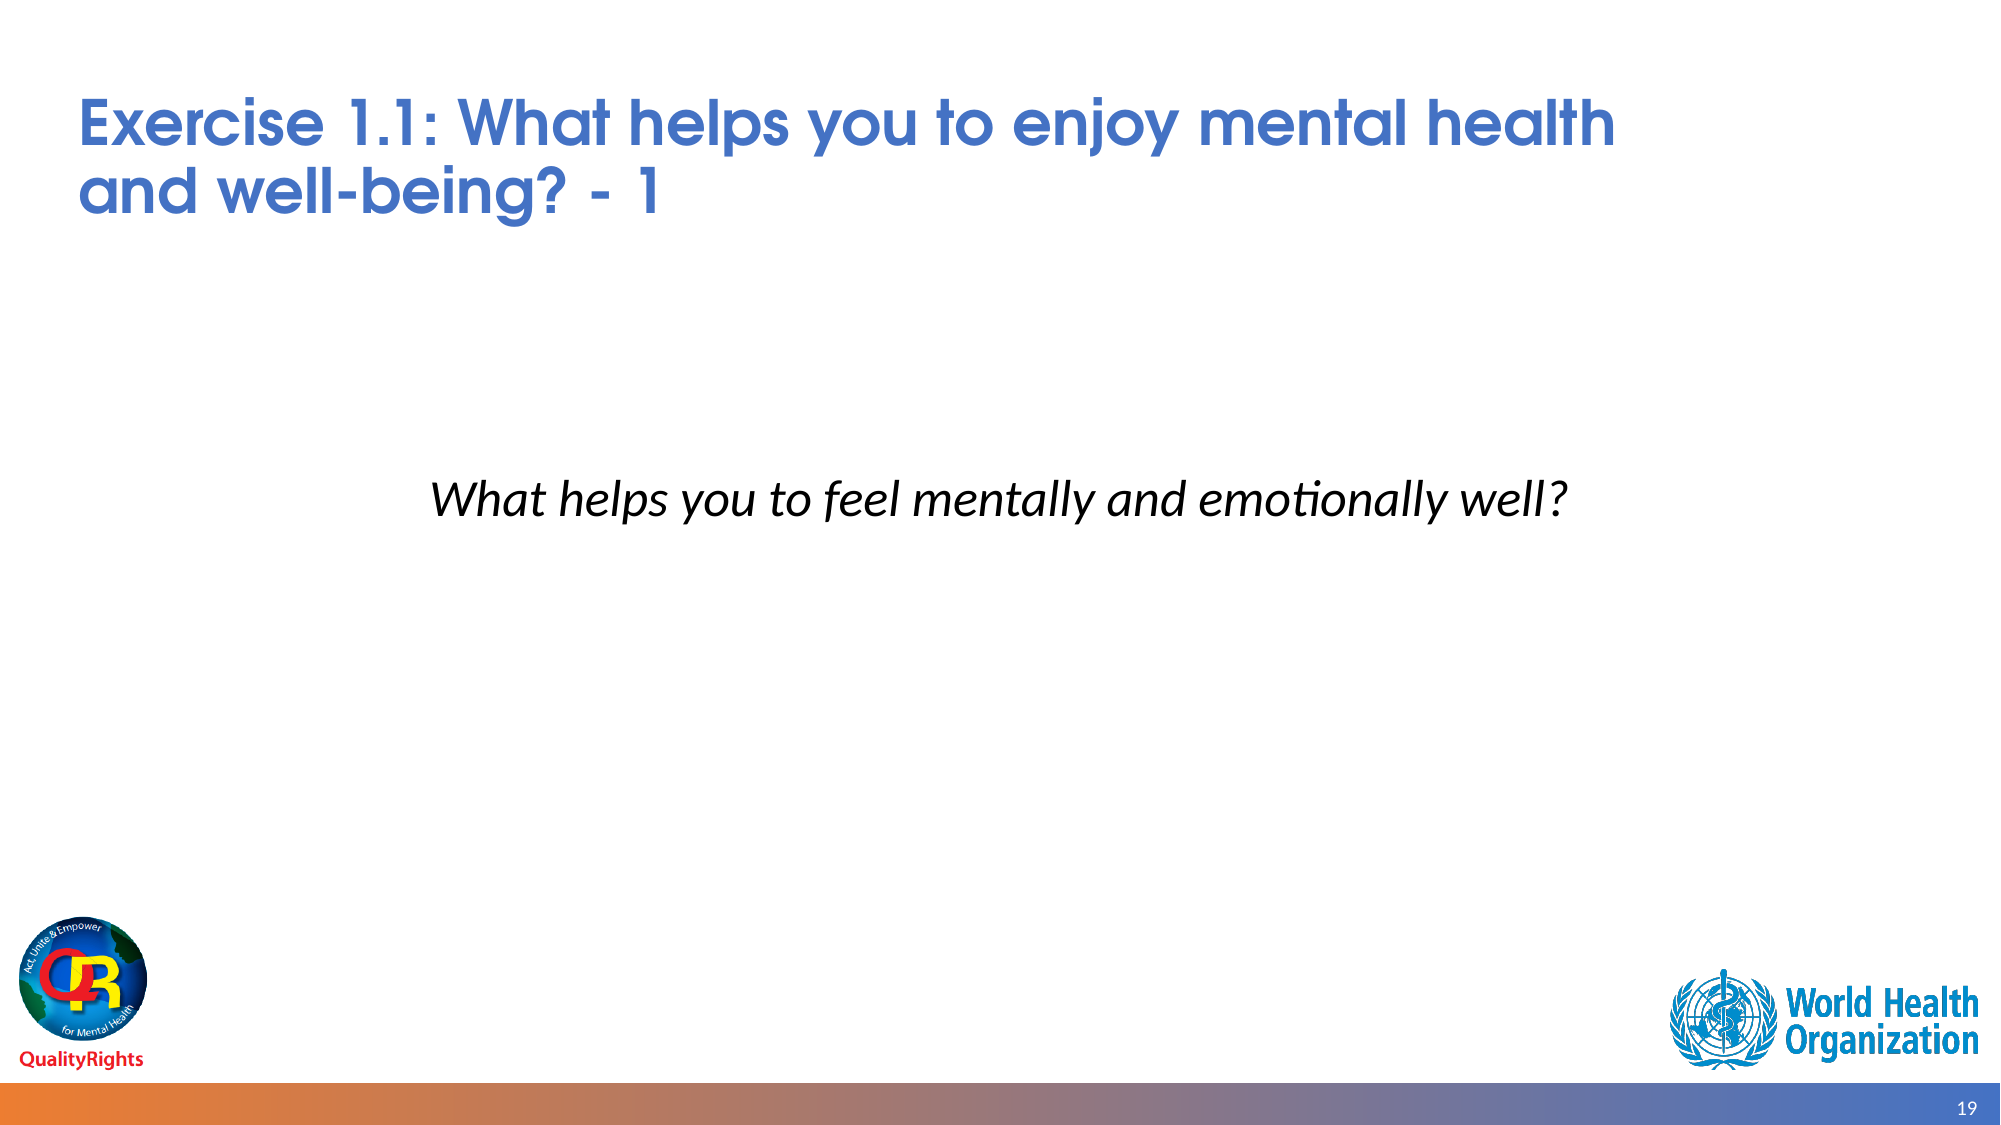

# Exercise 1.1: What helps you to enjoy mental health and well-being? - 1

What helps you to feel mentally and emotionally well?